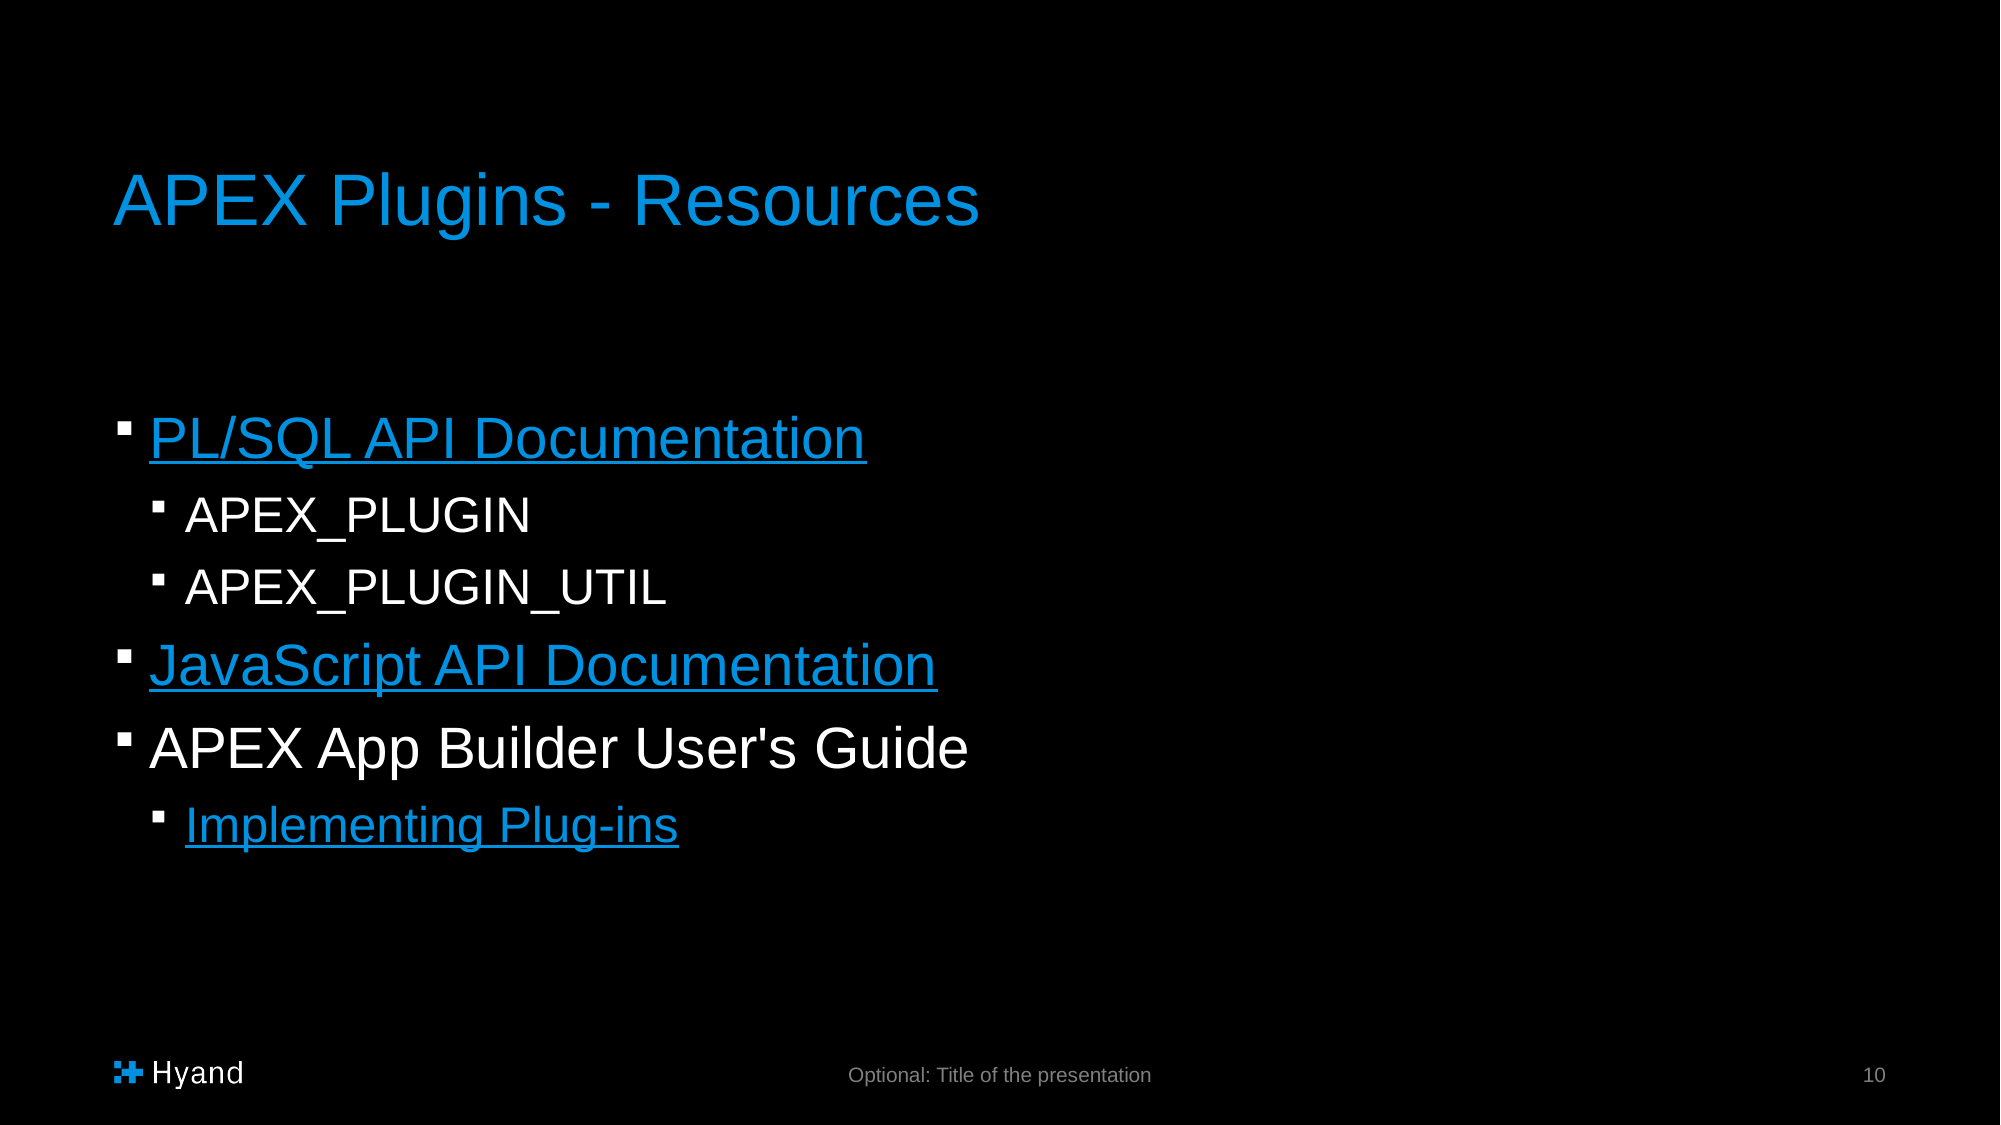

# APEX Plugins - Resources
PL/SQL API Documentation
APEX_PLUGIN
APEX_PLUGIN_UTIL
JavaScript API Documentation
APEX App Builder User's Guide
Implementing Plug-ins
Optional: Title of the presentation
10